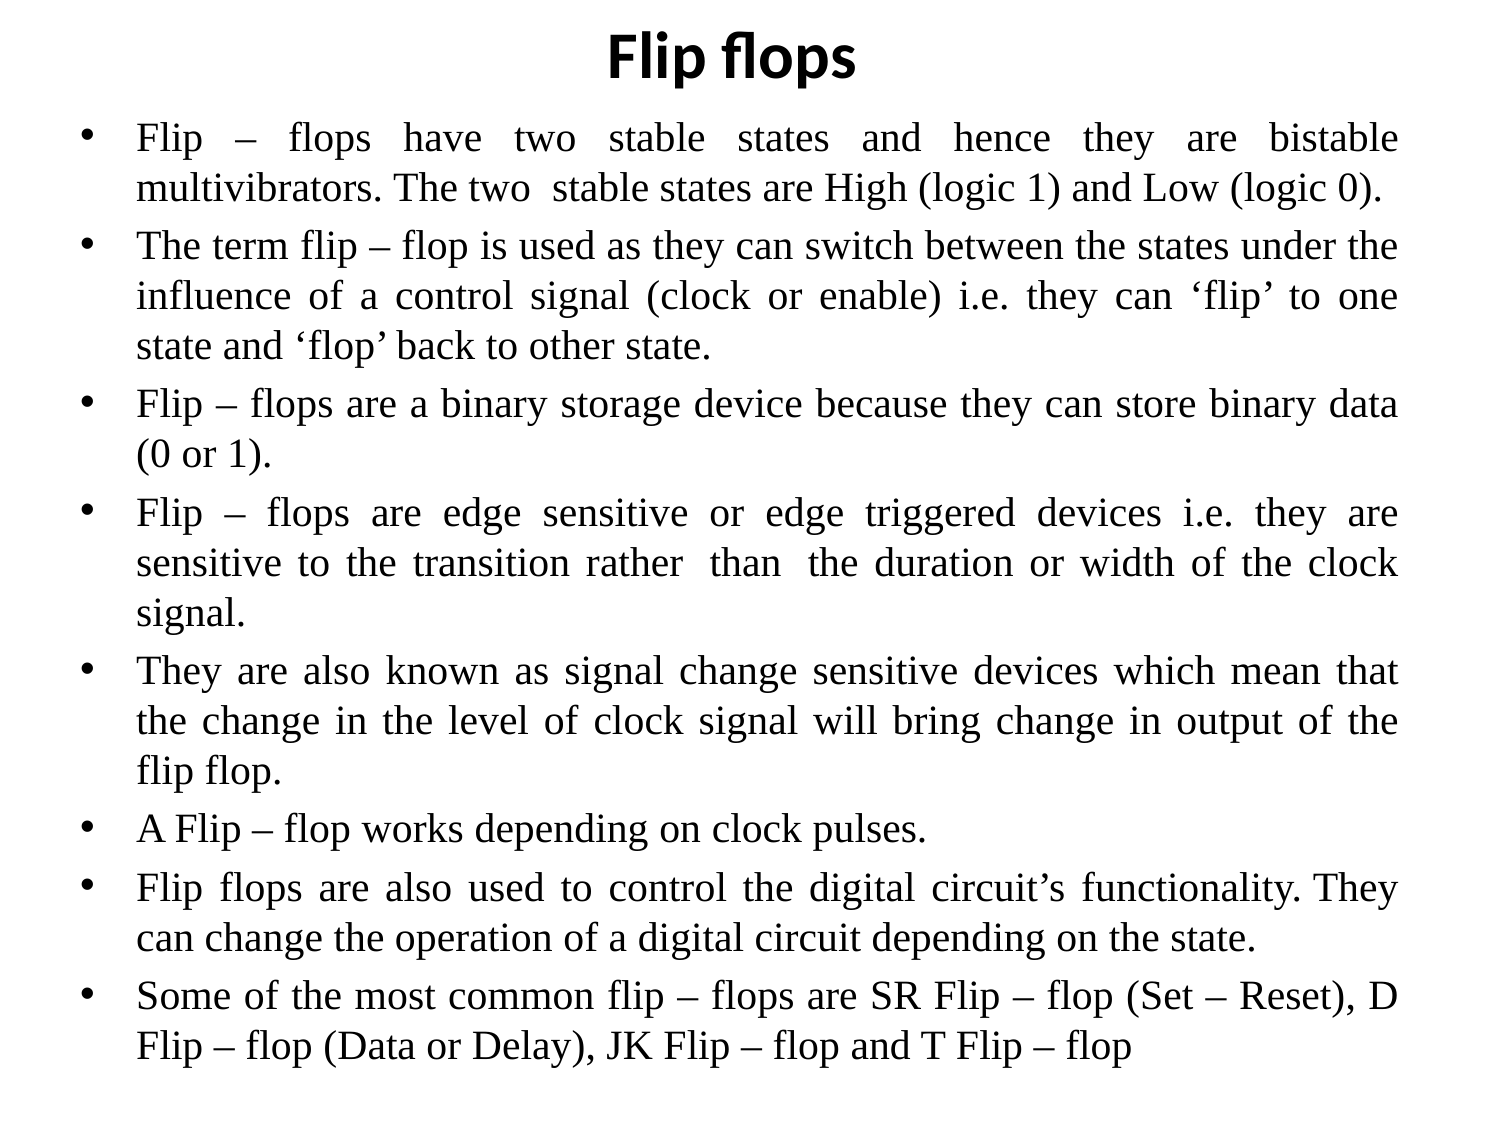

# Flip flops
Flip – flops have two stable states and hence they are bistable multivibrators. The two  stable states are High (logic 1) and Low (logic 0).
The term flip – flop is used as they can switch between the states under the influence of a control signal (clock or enable) i.e. they can ‘flip’ to one state and ‘flop’ back to other state.
Flip – flops are a binary storage device because they can store binary data (0 or 1).
Flip – flops are edge sensitive or edge triggered devices i.e. they are sensitive to the transition rather  than  the duration or width of the clock signal.
They are also known as signal change sensitive devices which mean that the change in the level of clock signal will bring change in output of the flip flop.
A Flip – flop works depending on clock pulses.
Flip flops are also used to control the digital circuit’s functionality. They can change the operation of a digital circuit depending on the state.
Some of the most common flip – flops are SR Flip – flop (Set – Reset), D Flip – flop (Data or Delay), JK Flip – flop and T Flip – flop